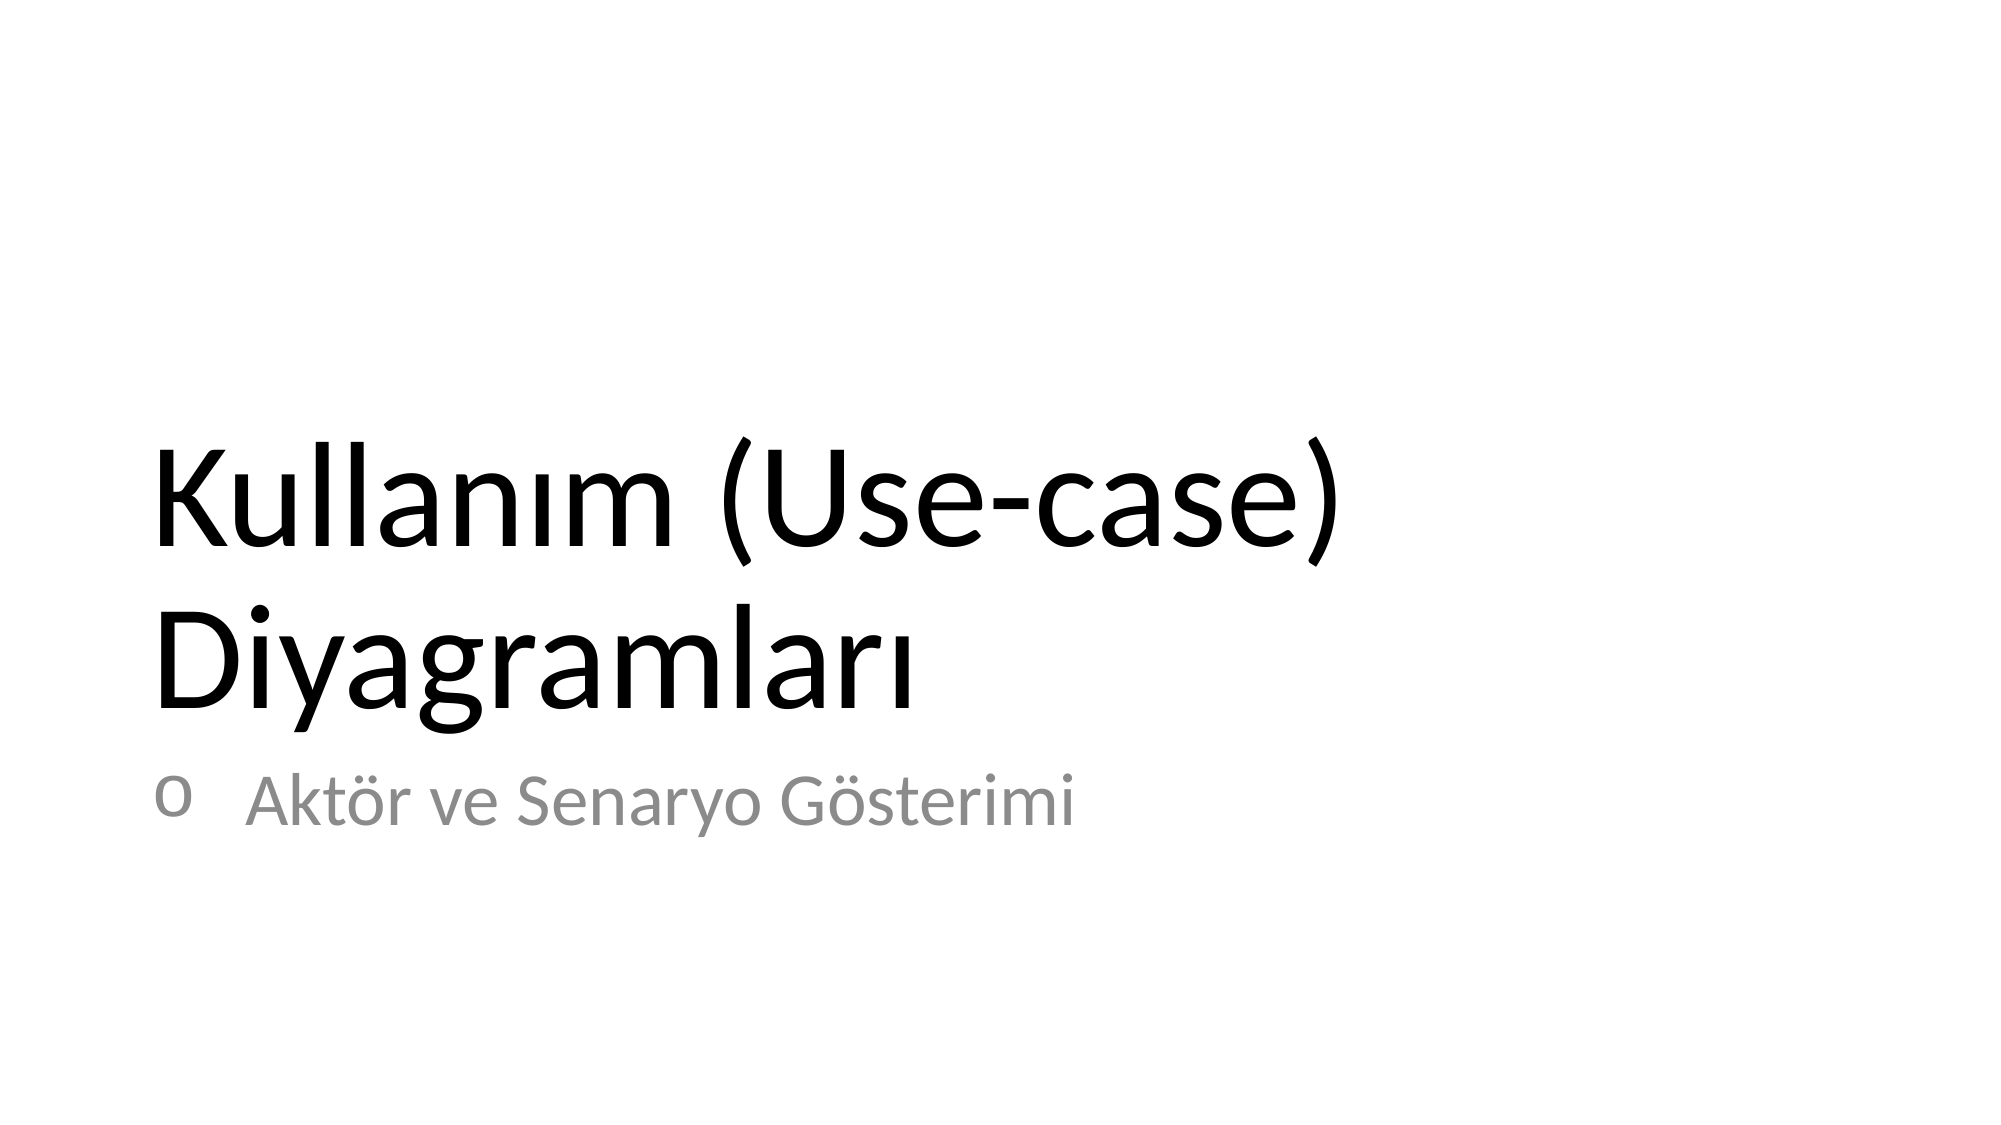

# Kullanım (Use-case) Diyagramları
Aktör ve Senaryo Gösterimi